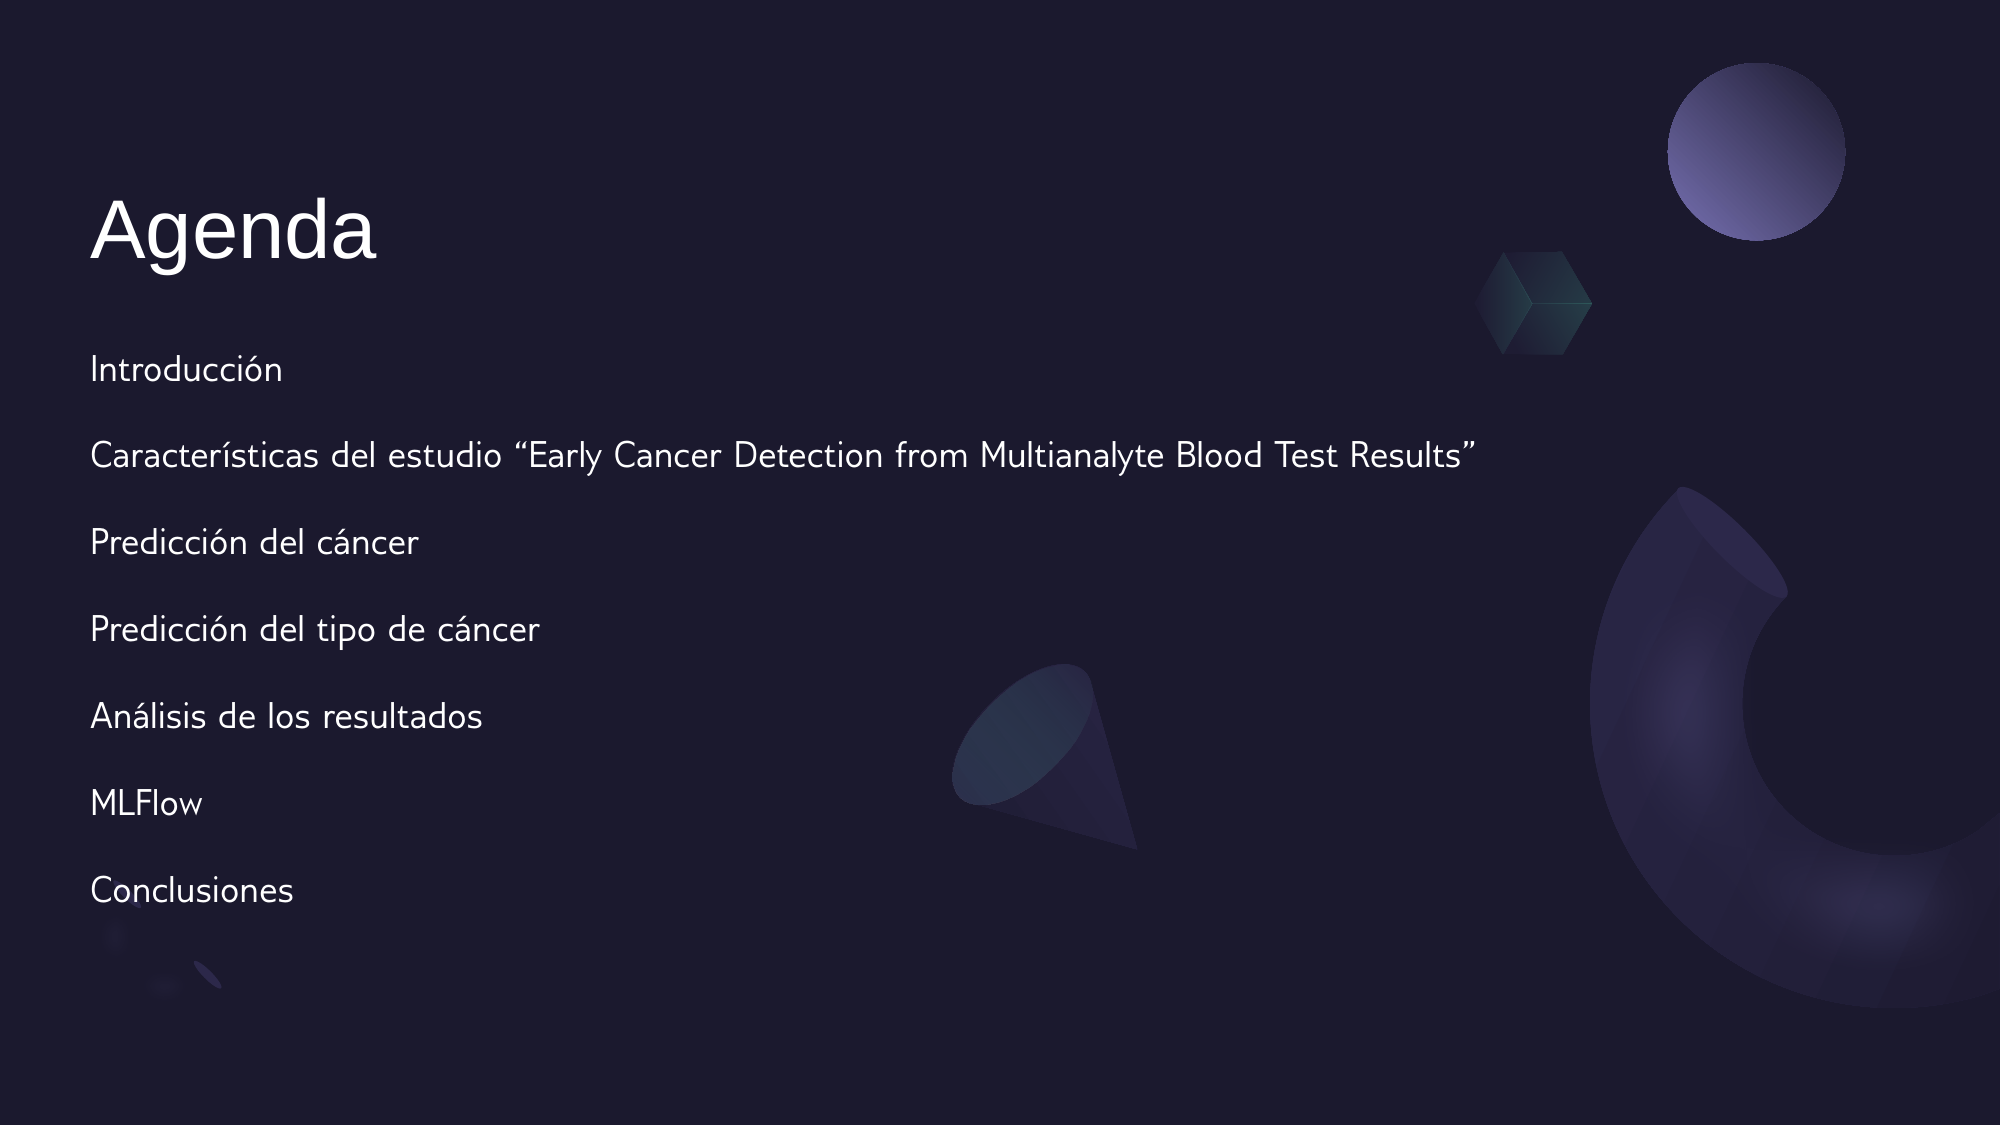

# Agenda
Introducción
Características del estudio “Early Cancer Detection from Multianalyte Blood Test Results”
Predicción del cáncer
Predicción del tipo de cáncer
Análisis de los resultados
MLFlow
Conclusiones